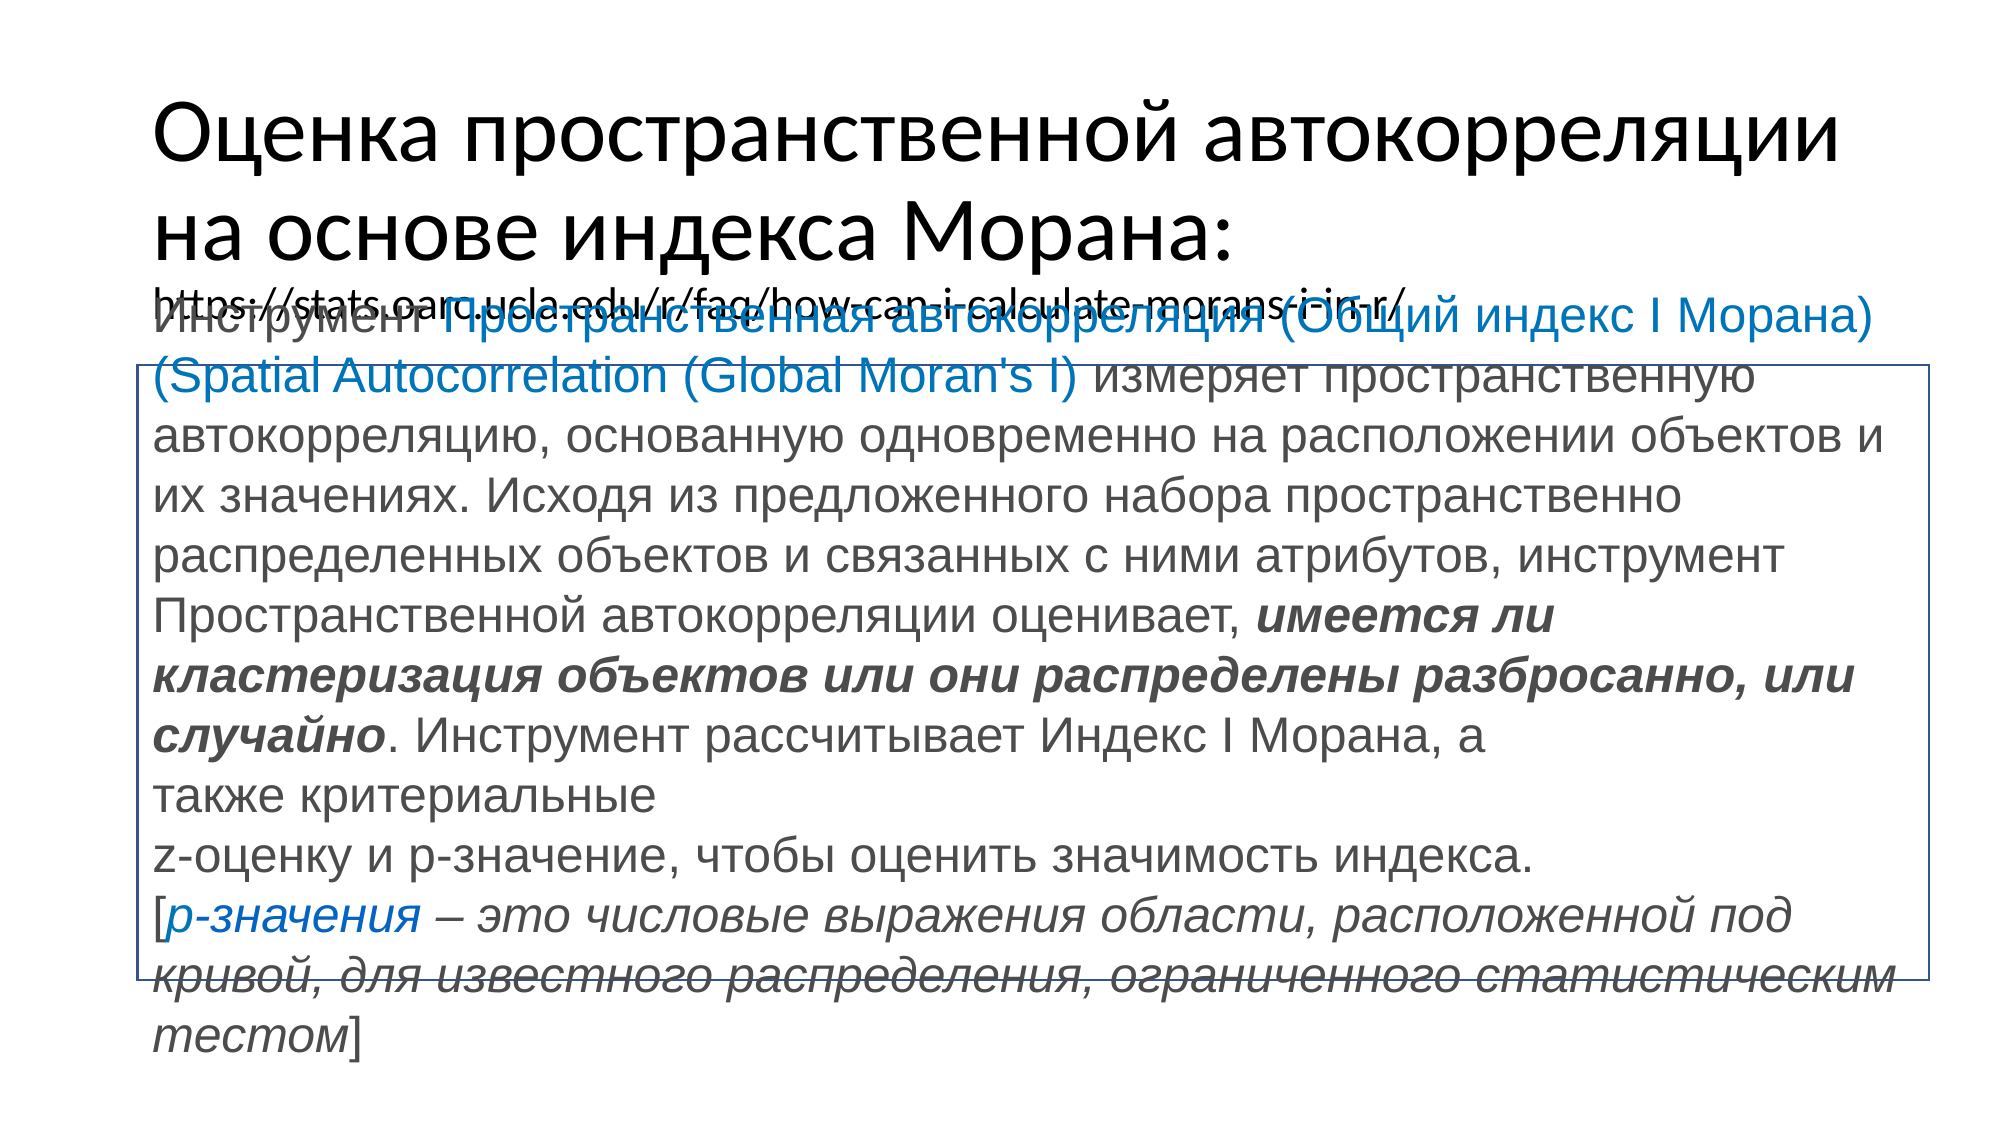

# Оценка пространственной автокорреляции на основе индекса Морана: https://stats.oarc.ucla.edu/r/faq/how-can-i-calculate-morans-i-in-r/
Инструмент Пространственная автокорреляция (Общий индекс I Морана) (Spatial Autocorrelation (Global Moran's I) измеряет пространственную автокорреляцию, основанную одновременно на расположении объектов и их значениях. Исходя из предложенного набора пространственно распределенных объектов и связанных с ними атрибутов, инструмент Пространственной автокорреляции оценивает, имеется ли кластеризация объектов или они распределены разбросанно, или случайно. Инструмент рассчитывает Индекс I Морана, а также критериальные
z-оценку и p-значение, чтобы оценить значимость индекса.
[p-значения – это числовые выражения области, расположенной под кривой, для известного распределения, ограниченного статистическим тестом]